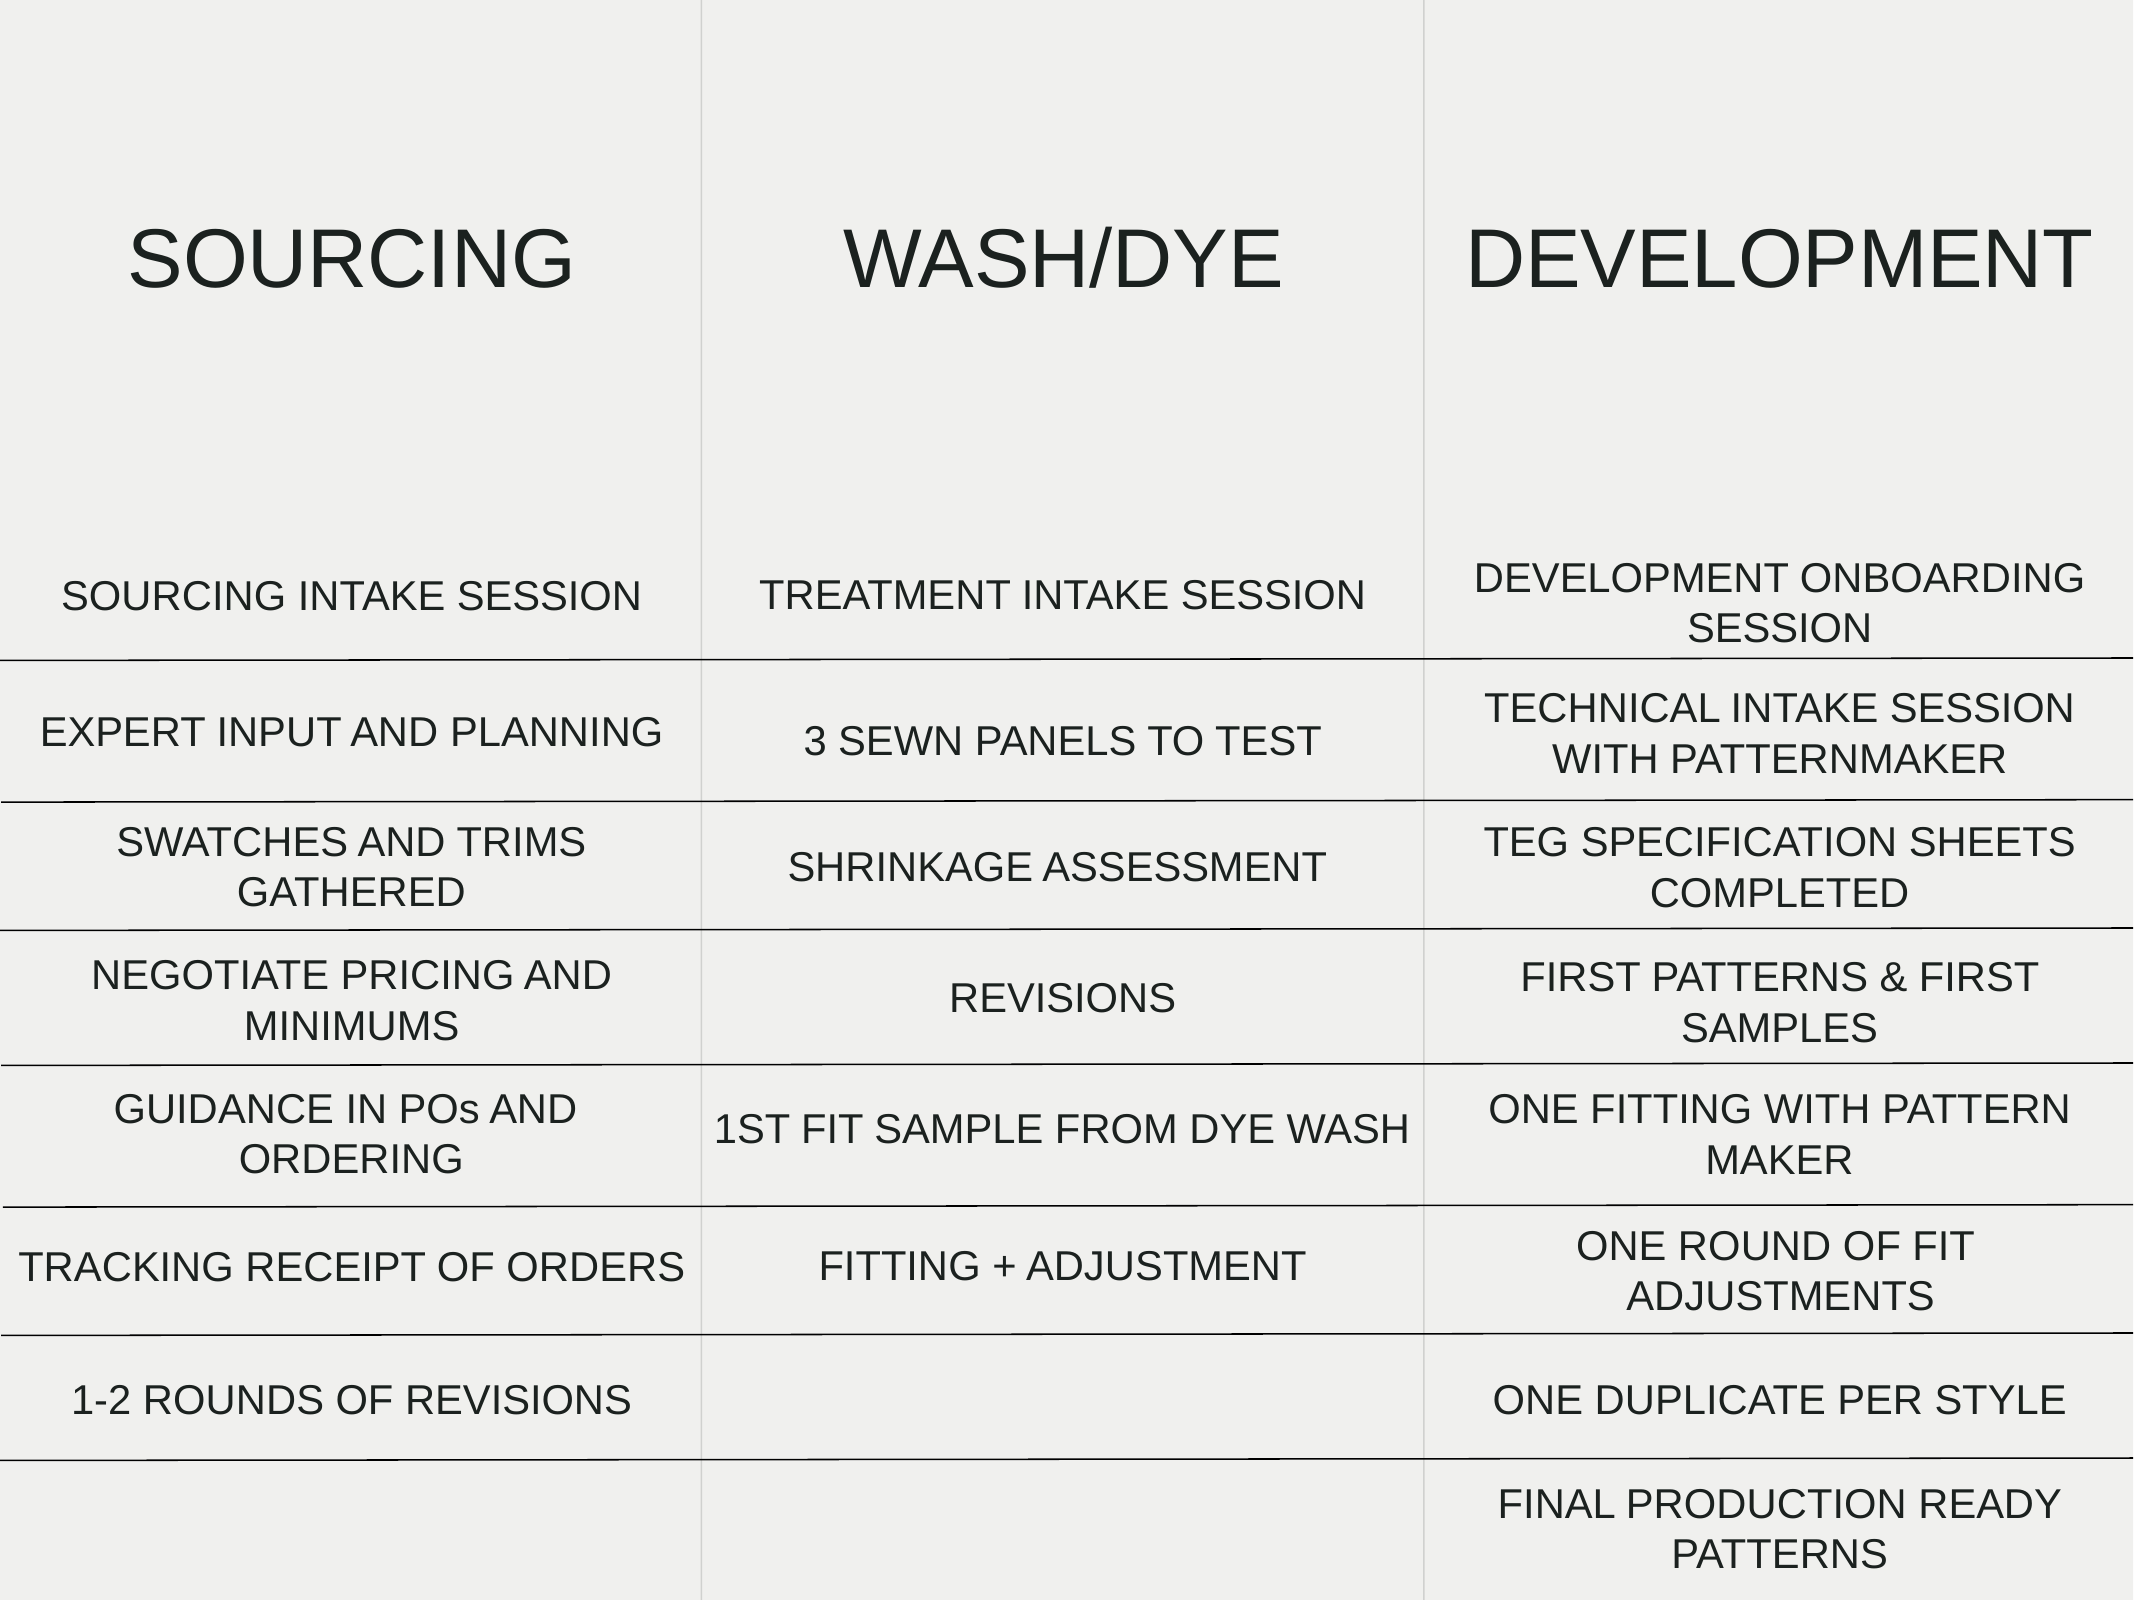

SOURCING
WASH/DYE
DEVELOPMENT
$1330 per style
$1330 per style
$2790 per style
subject to complexity
can be shared up to 5 styles, subject to complexity
DEVELOPMENT ONBOARDING SESSION

SOURCING INTAKE SESSION
TREATMENT INTAKE SESSION

TECHNICAL INTAKE SESSION
WITH PATTERNMAKER

EXPERT INPUT AND PLANNING
3 SEWN PANELS TO TEST
SWATCHES AND TRIMS GATHERED
TEG SPECIFICATION SHEETS COMPLETED

SHRINKAGE ASSESSMENT
NEGOTIATE PRICING AND MINIMUMS
FIRST PATTERNS & FIRST SAMPLES

REVISIONS
GUIDANCE IN POs AND  ORDERING
ONE FITTING WITH PATTERN MAKER

1ST FIT SAMPLE FROM DYE WASH
ONE ROUND OF FIT  ADJUSTMENTS

TRACKING RECEIPT OF ORDERS
FITTING + ADJUSTMENT

ONE DUPLICATE PER STYLE

1-2 ROUNDS OF REVISIONS

FINAL PRODUCTION READY PATTERNS